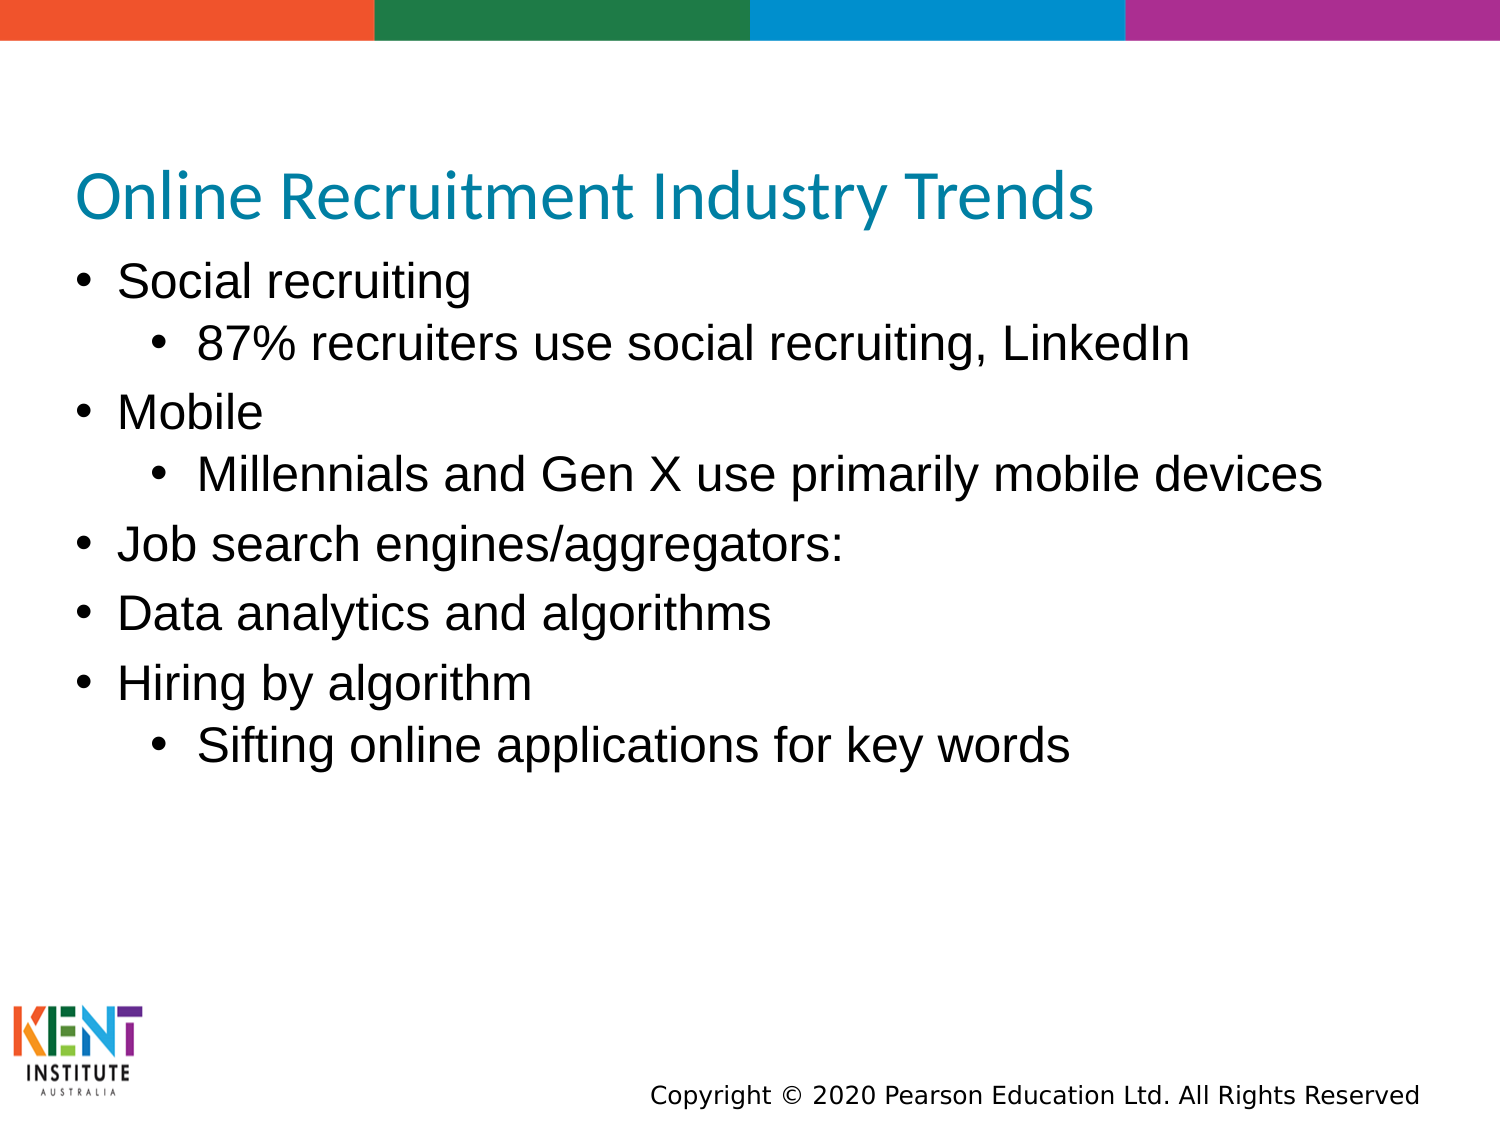

# Online Recruitment Industry Trends
Social recruiting
87% recruiters use social recruiting, LinkedIn
Mobile
Millennials and Gen X use primarily mobile devices
Job search engines/aggregators:
Data analytics and algorithms
Hiring by algorithm
Sifting online applications for key words